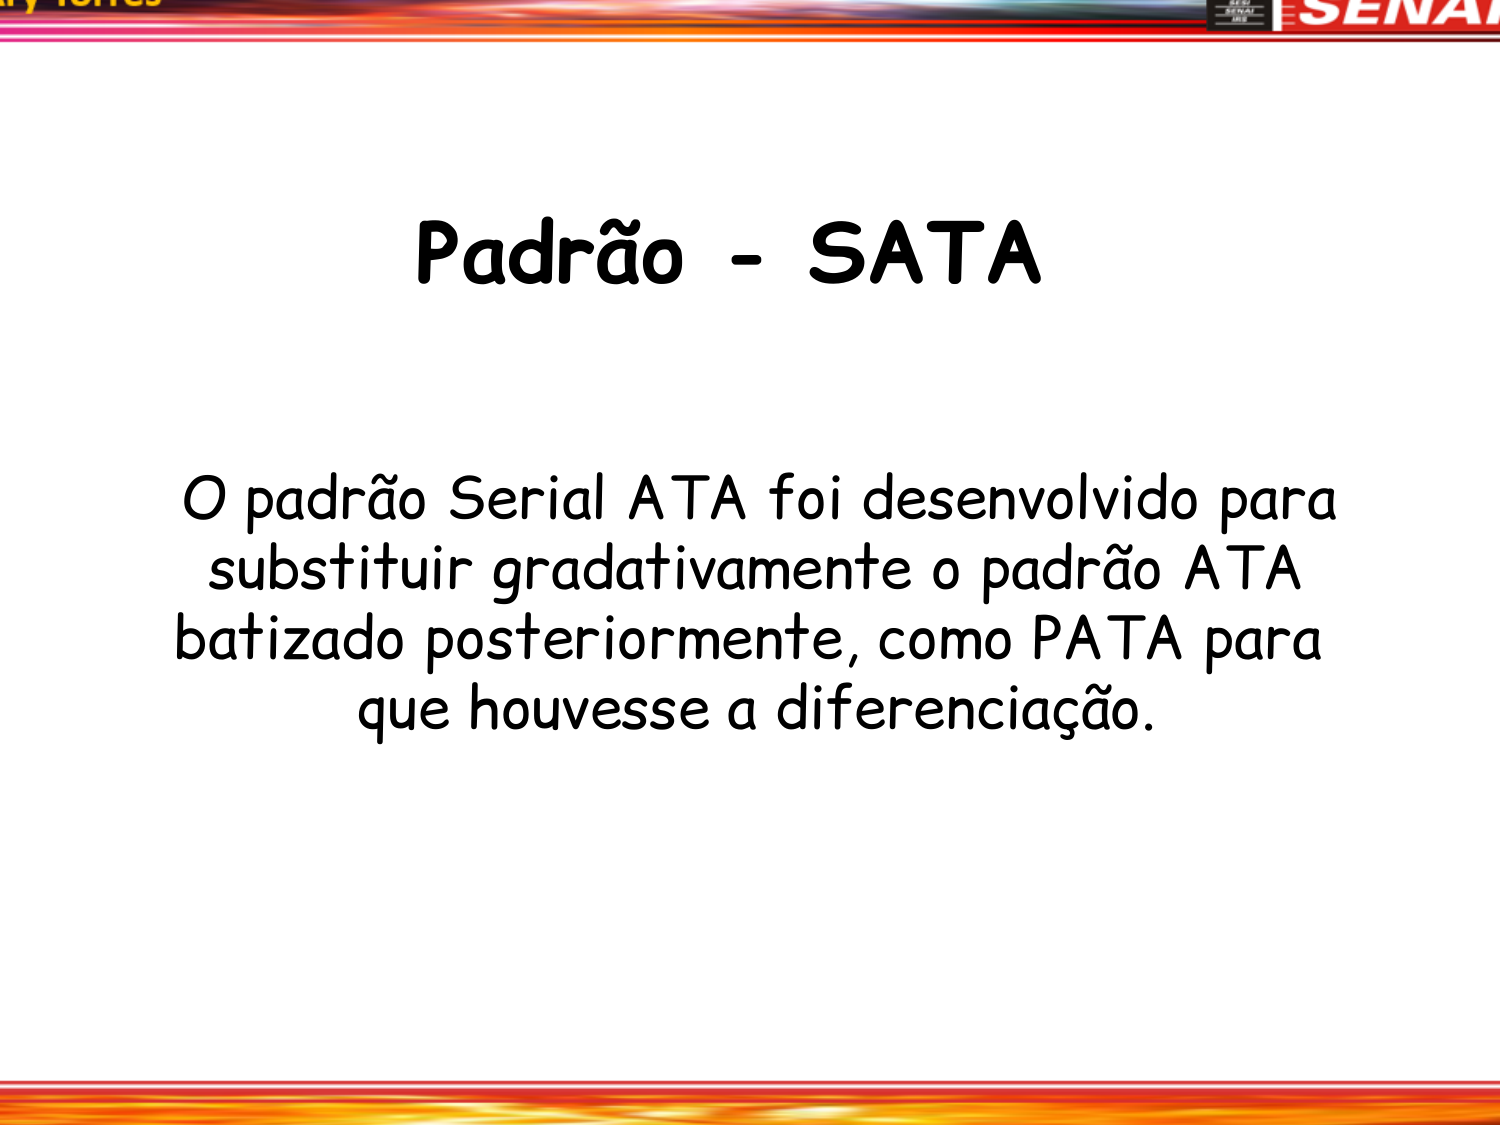

# Padrão - SATA
O padrão Serial ATA foi desenvolvido para  substituir gradativamente o padrão ATA  batizado posteriormente, como PATA para  que houvesse a diferenciação.